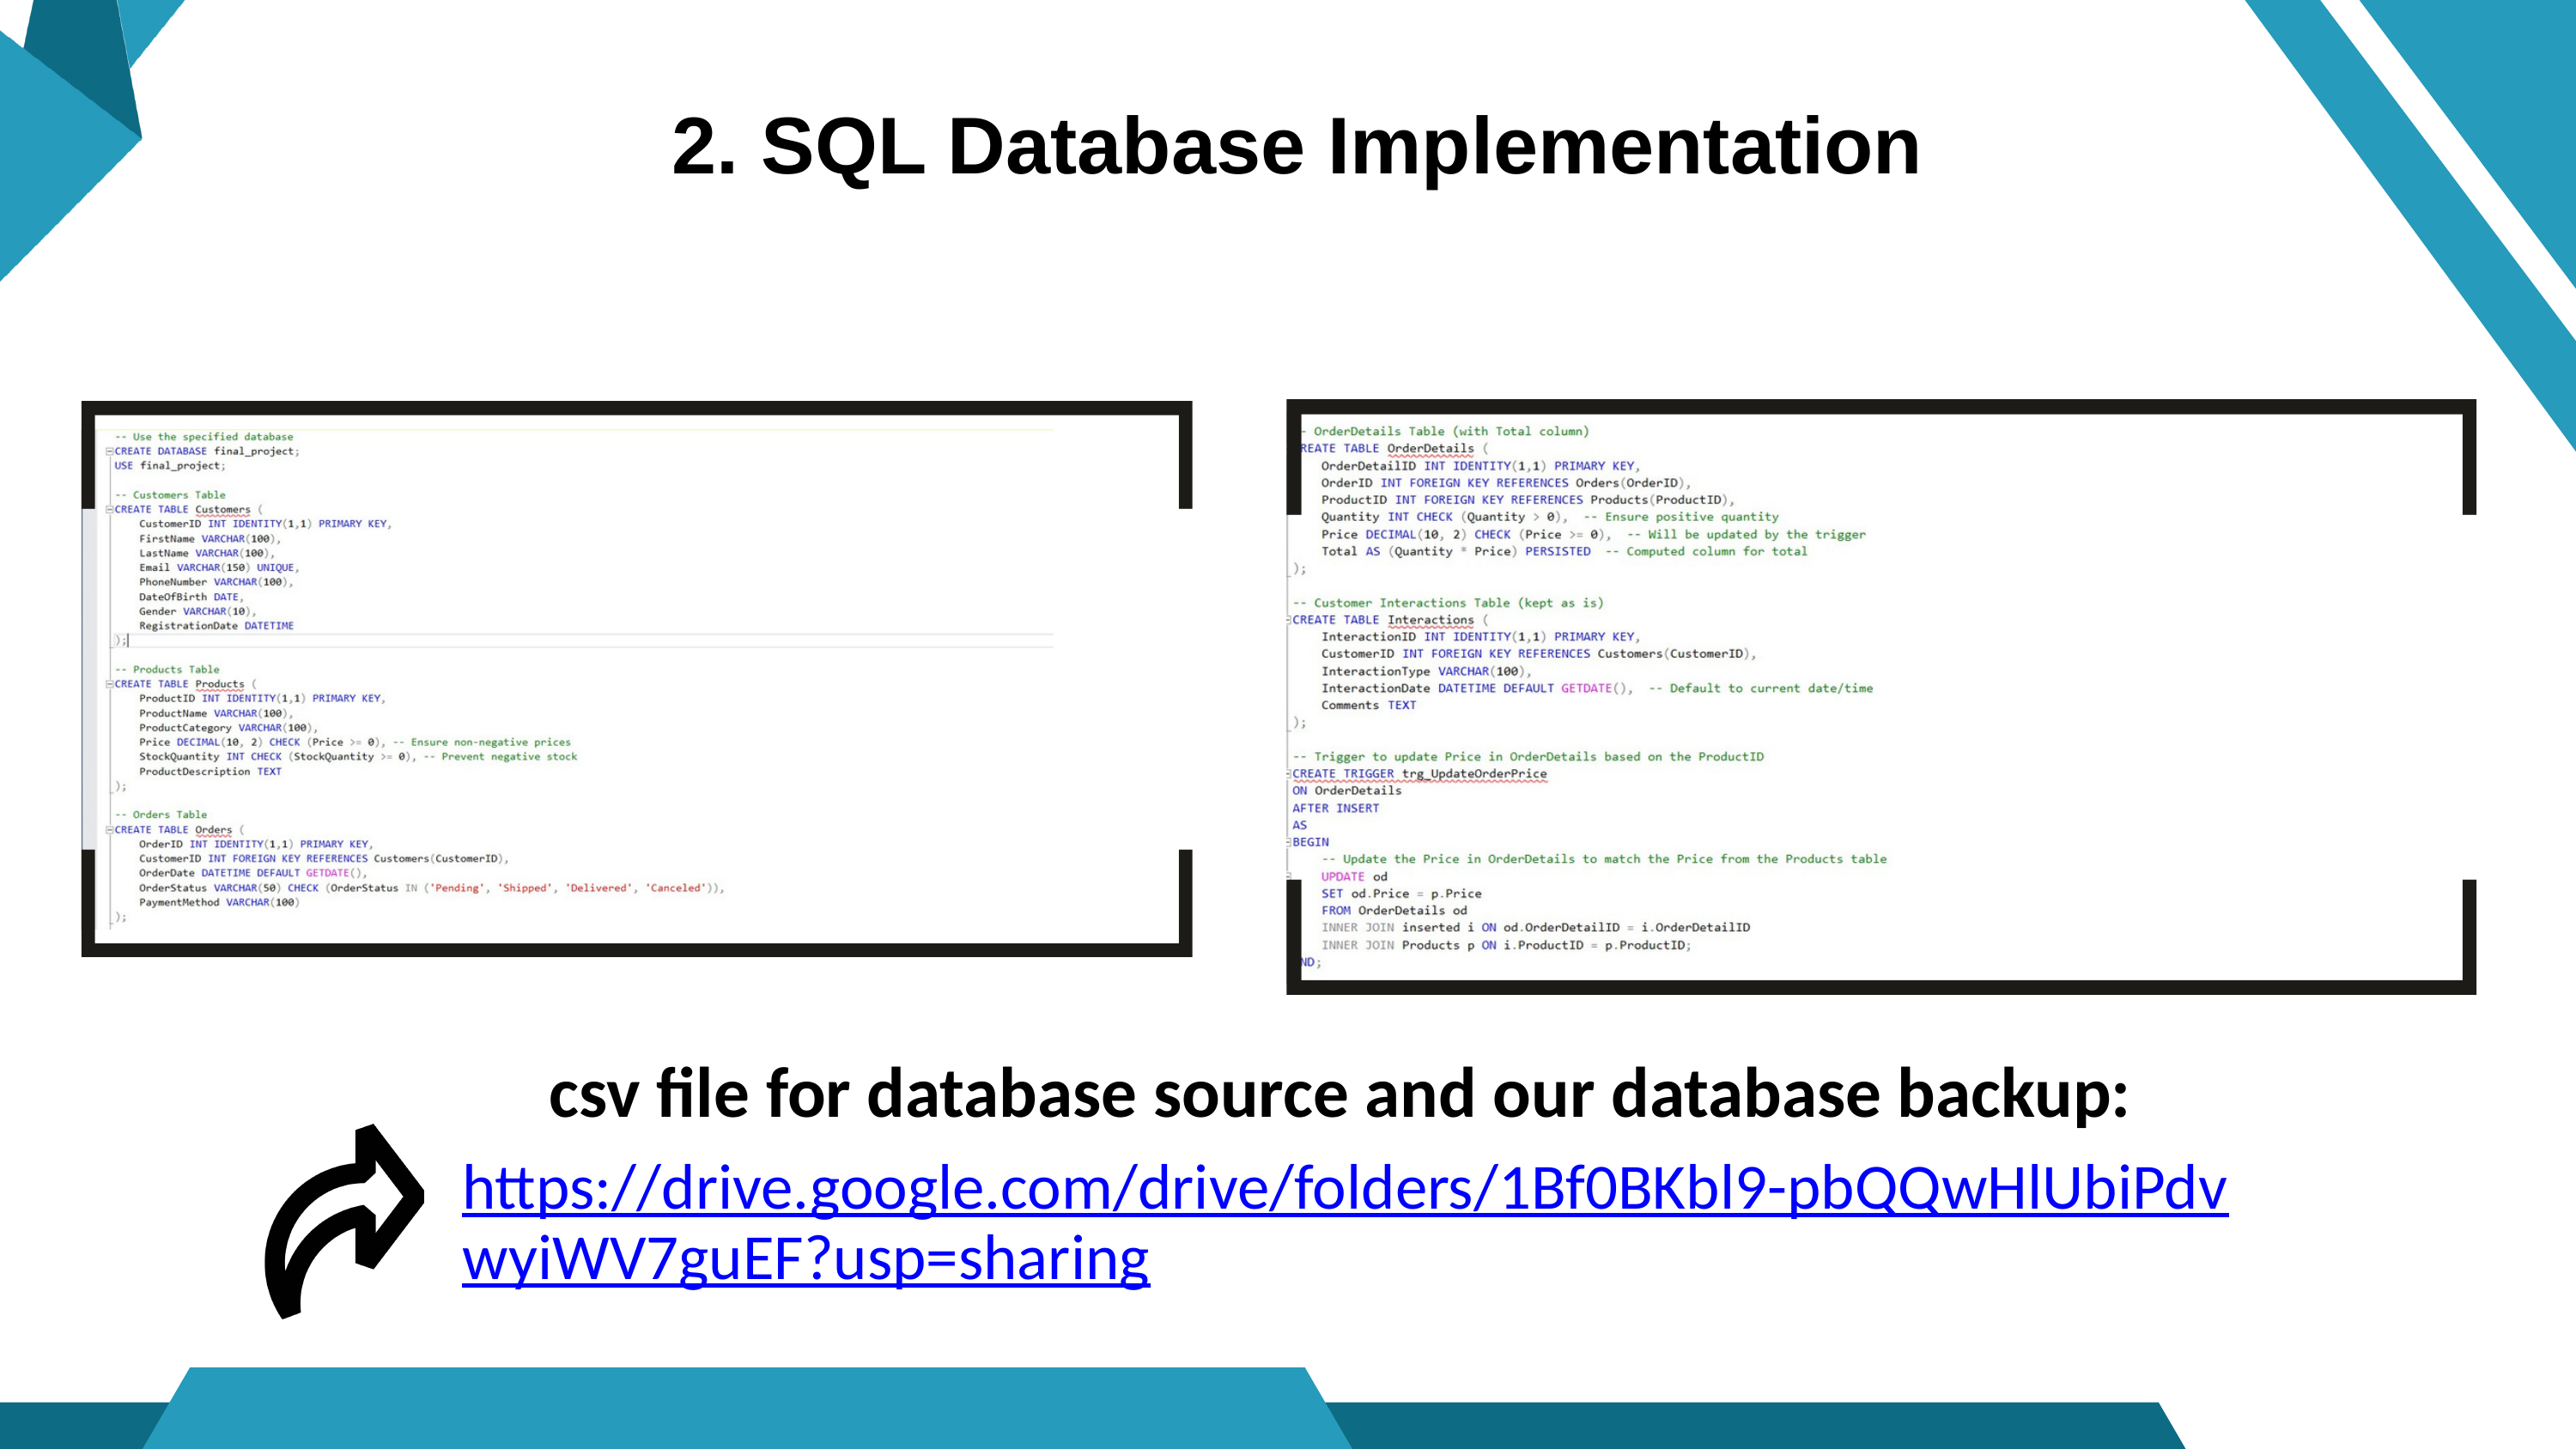

2. SQL Database Implementation

csv file for database source and our database backup:

https://drive.google.com/drive/folders/1Bf0BKbl9-pbQQwHlUbiPdvwyiWV7guEF?usp=sharing